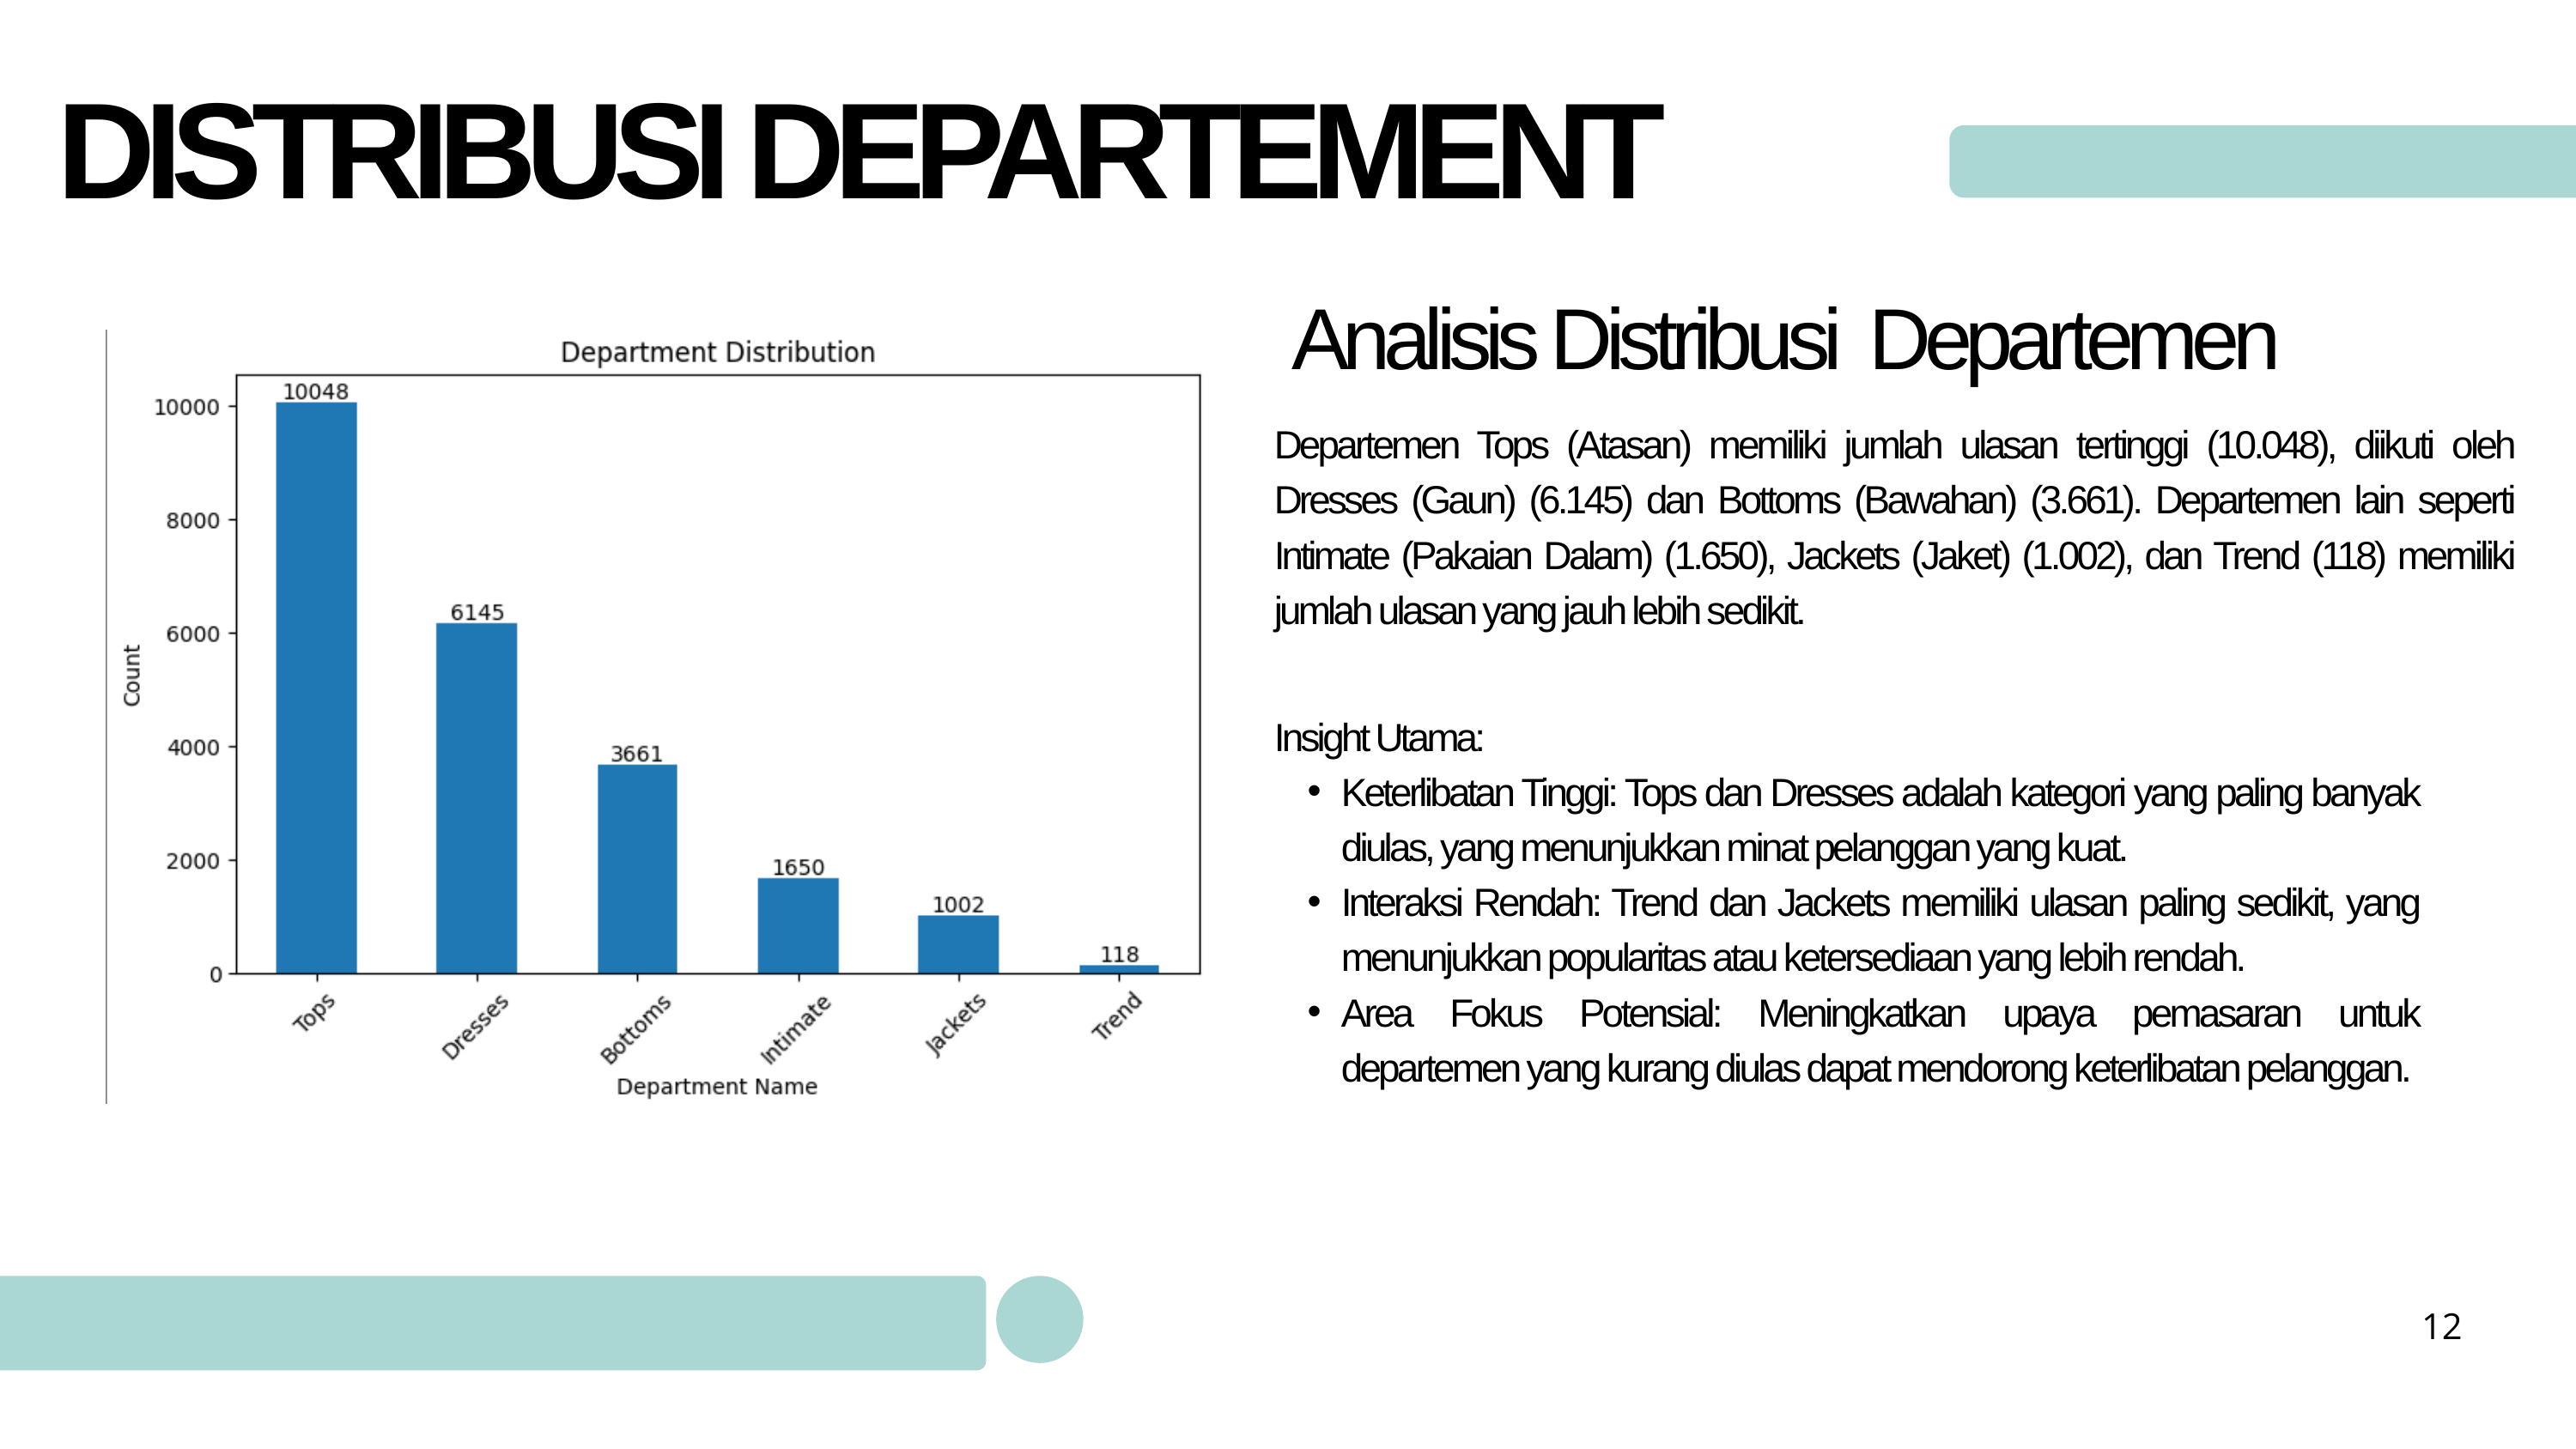

DISTRIBUSI DEPARTEMENT

Analisis Distribusi  Departemen

Departemen Tops (Atasan) memiliki jumlah ulasan tertinggi (10.048), diikuti oleh Dresses (Gaun) (6.145) dan Bottoms (Bawahan) (3.661). Departemen lain seperti Intimate (Pakaian Dalam) (1.650), Jackets (Jaket) (1.002), dan Trend (118) memiliki jumlah ulasan yang jauh lebih sedikit.

Insight Utama:
Keterlibatan Tinggi: Tops dan Dresses adalah kategori yang paling banyak diulas, yang menunjukkan minat pelanggan yang kuat.
Interaksi Rendah: Trend dan Jackets memiliki ulasan paling sedikit, yang menunjukkan popularitas atau ketersediaan yang lebih rendah.
Area Fokus Potensial: Meningkatkan upaya pemasaran untuk departemen yang kurang diulas dapat mendorong keterlibatan pelanggan.

12